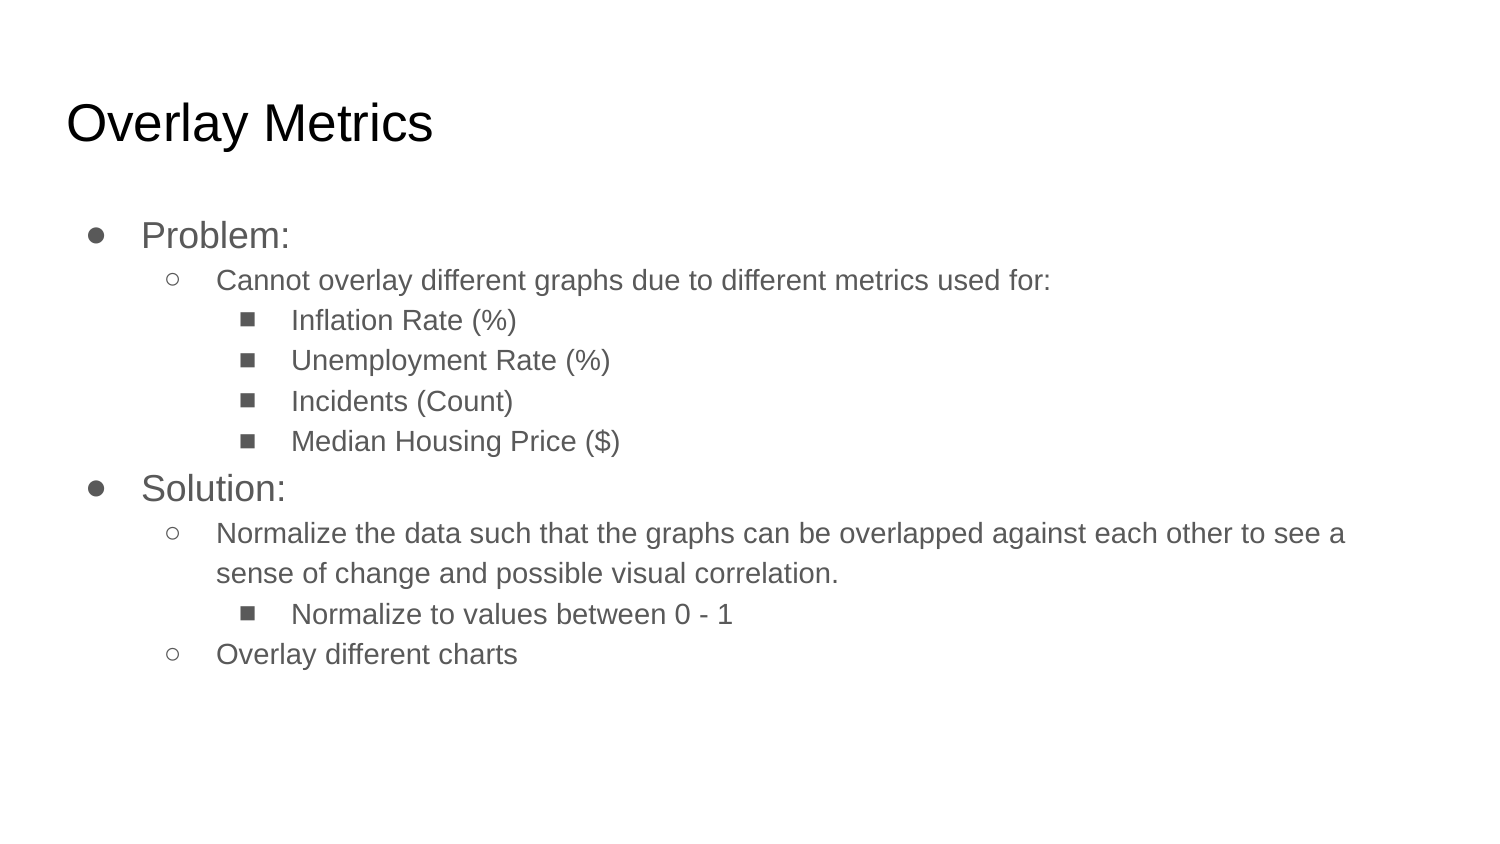

# Overlay Metrics
Problem:
Cannot overlay different graphs due to different metrics used for:
Inflation Rate (%)
Unemployment Rate (%)
Incidents (Count)
Median Housing Price ($)
Solution:
Normalize the data such that the graphs can be overlapped against each other to see a sense of change and possible visual correlation.
Normalize to values between 0 - 1
Overlay different charts